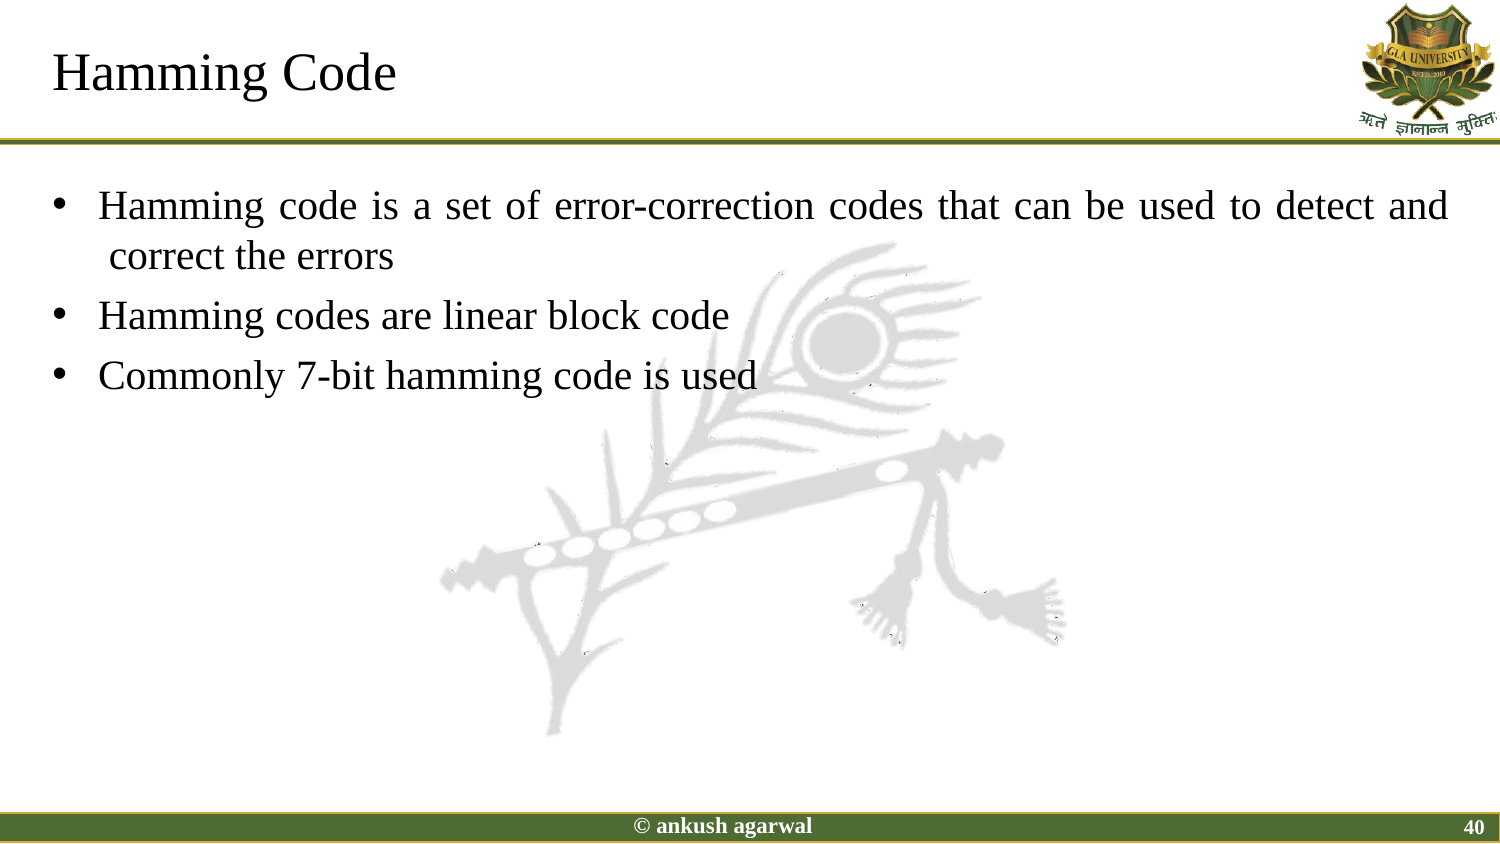

# Hamming Code
Hamming code is a set of error-correction codes that can be used to detect and  correct the errors
Hamming codes are linear block code
Commonly 7-bit hamming code is used
© ankush agarwal
40